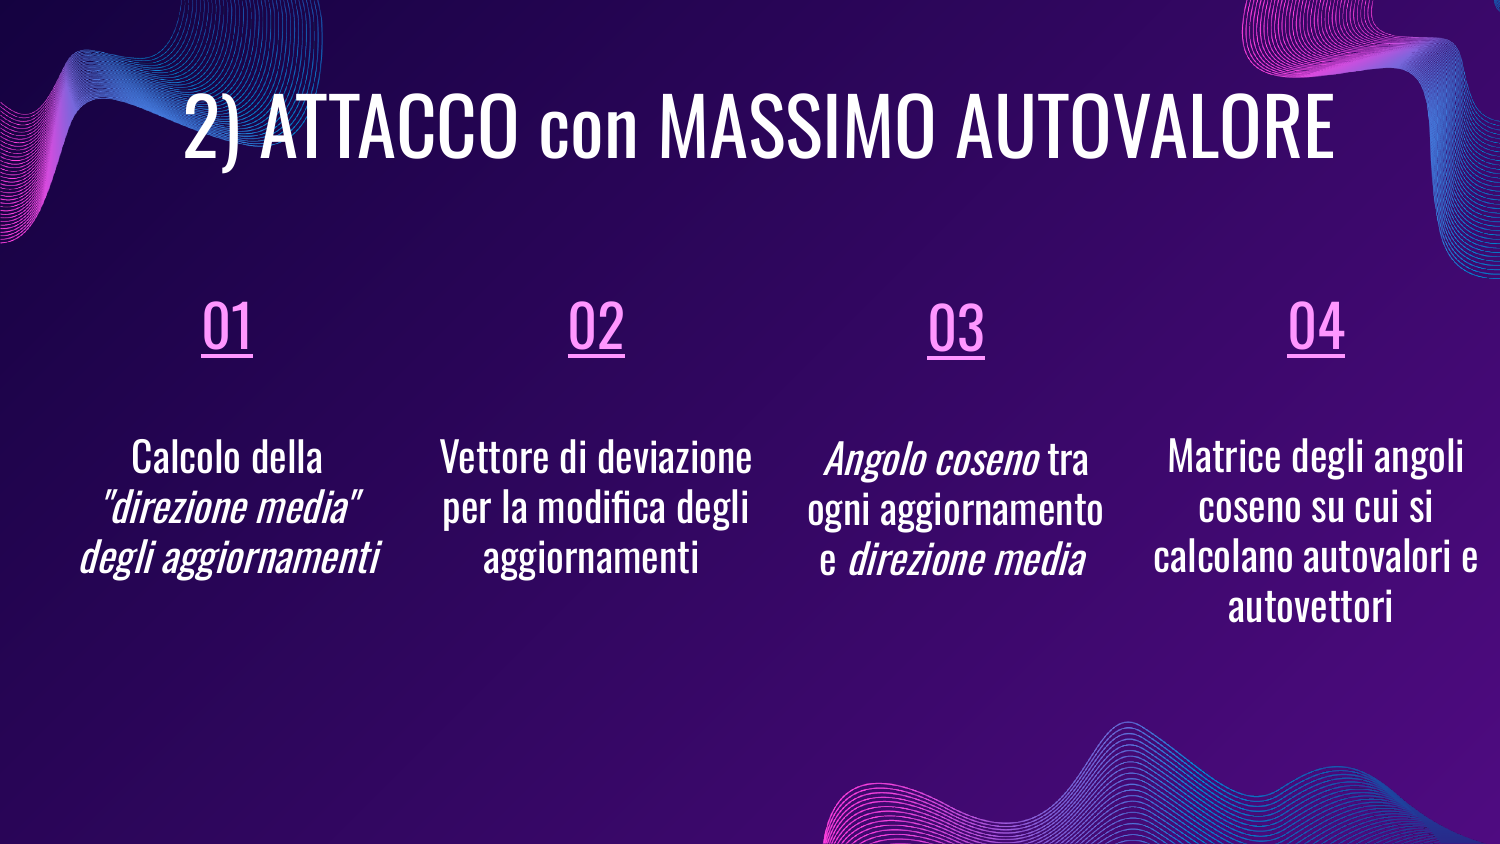

2) ATTACCO con MASSIMO AUTOVALORE
01

Calcolo della "direzione media" degli aggiornamenti
04

Matrice degli angoli coseno su cui si calcolano autovalori e autovettori
03

Angolo coseno tra ogni aggiornamento e direzione media

02

Vettore di deviazione per la modifica degli aggiornamenti